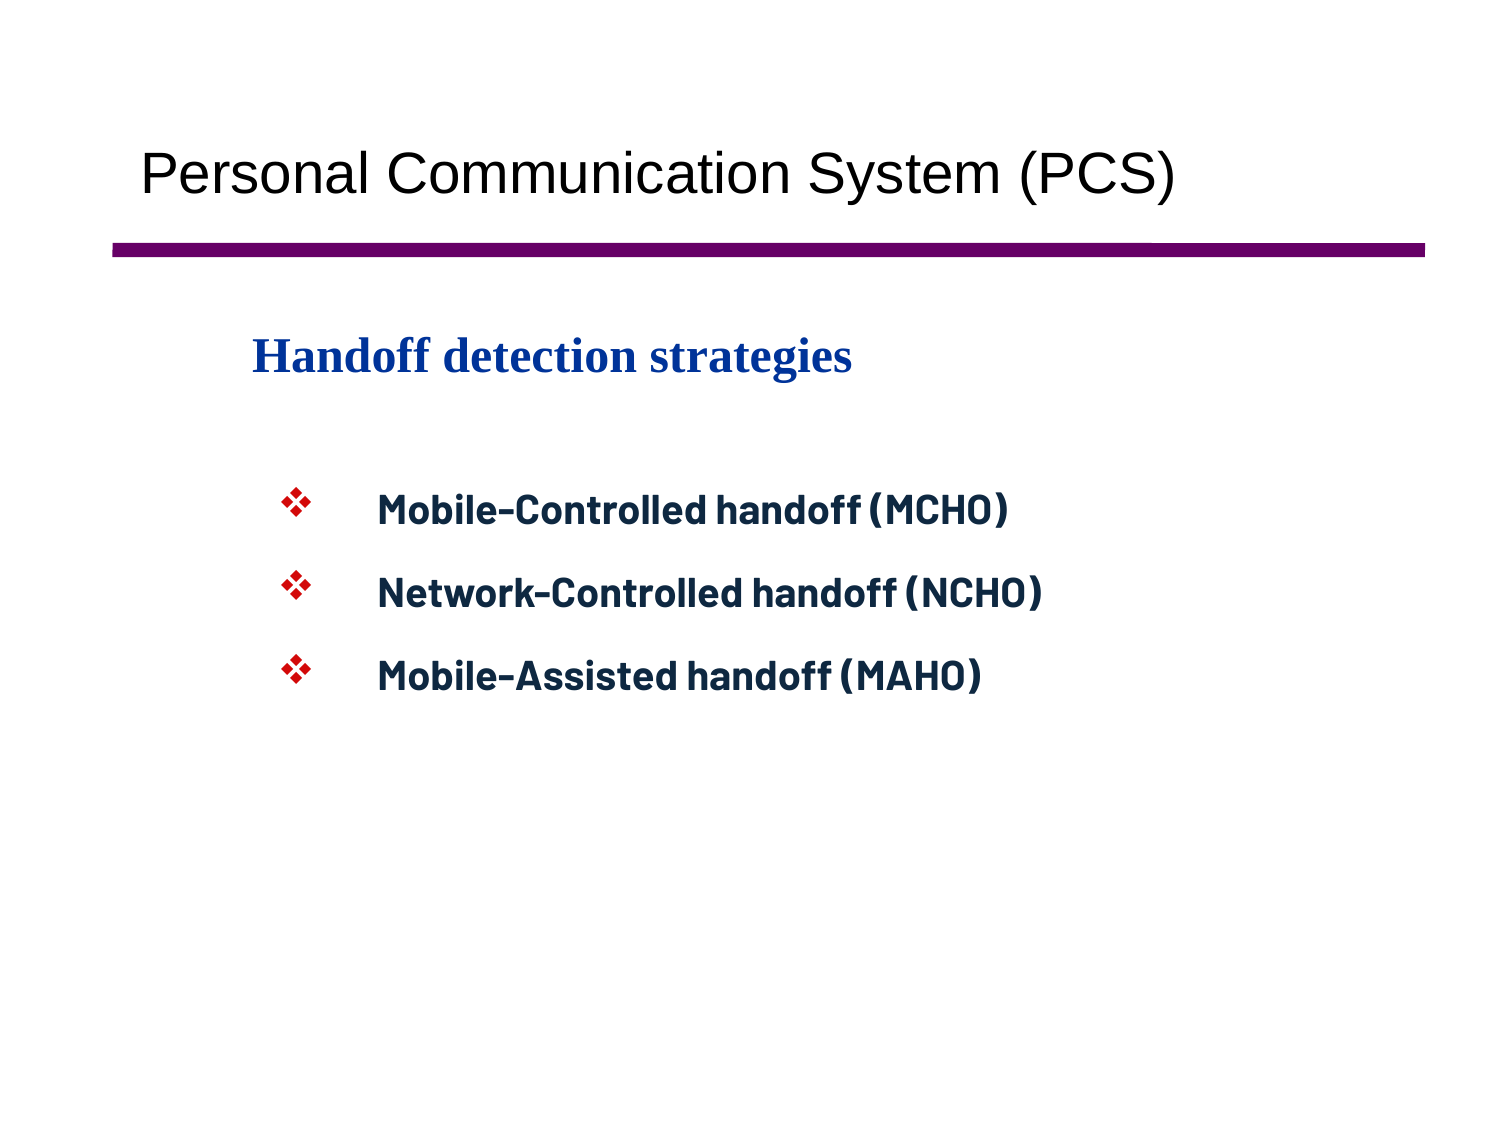

# Personal Communication System (PCS)

Handoff detection strategies
Mobile-Controlled handoff (MCHO)
Network-Controlled handoff (NCHO)
Mobile-Assisted handoff (MAHO)